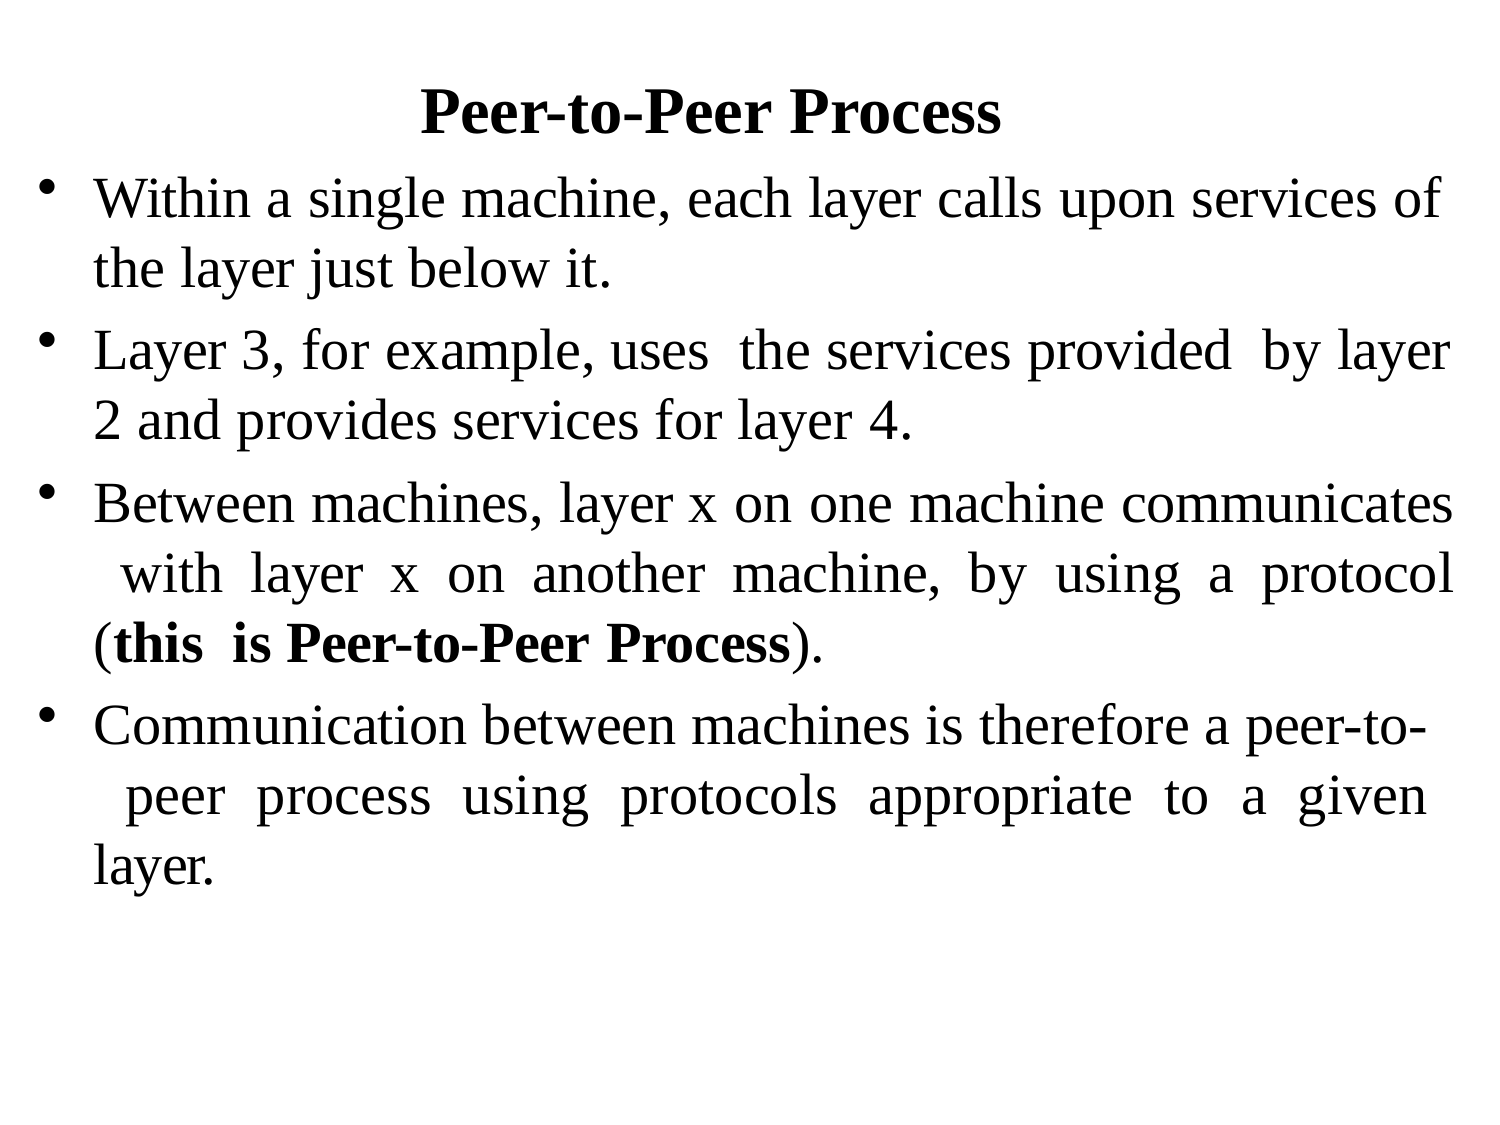

# Peer-to-Peer Process
Within a single machine, each layer calls upon services of  the layer just below it.
Layer 3, for example, uses the services provided by layer  2 and provides services for layer 4.
Between machines, layer x on one machine communicates  with layer x on another machine, by using a protocol (this  is Peer-to-Peer Process).
Communication between machines is therefore a peer-to-  peer process using protocols appropriate to a given layer.